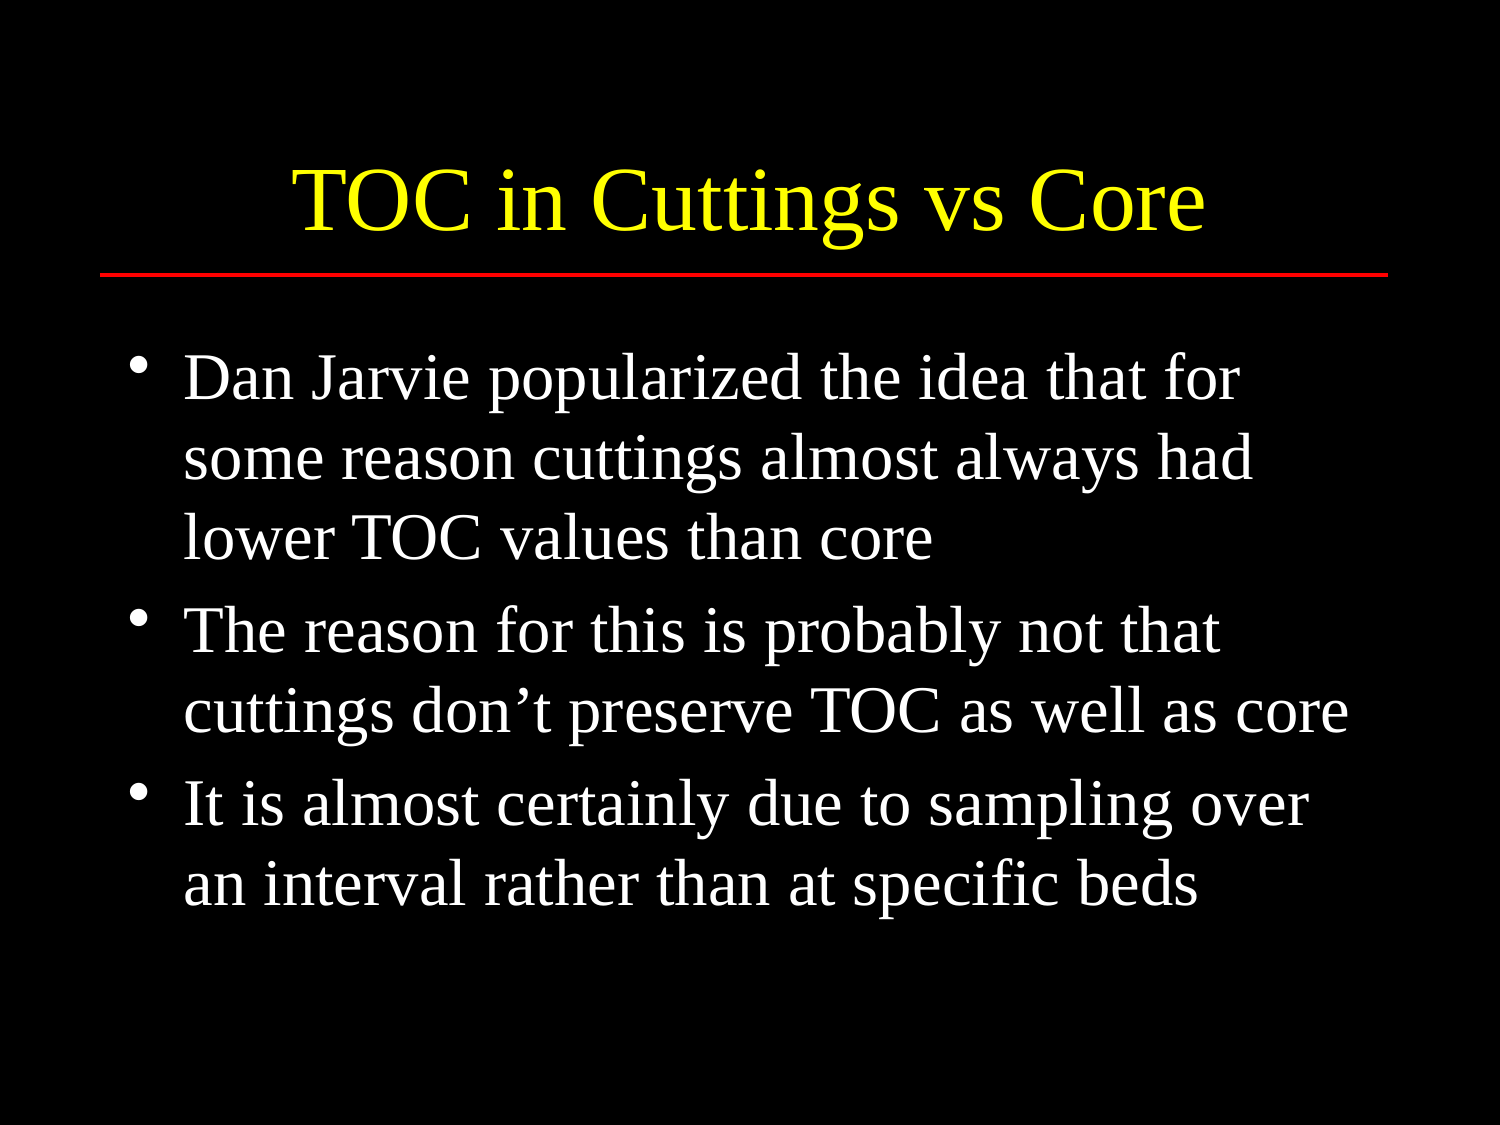

# TOC in Cuttings vs Core
Dan Jarvie popularized the idea that for some reason cuttings almost always had lower TOC values than core
The reason for this is probably not that cuttings don’t preserve TOC as well as core
It is almost certainly due to sampling over an interval rather than at specific beds